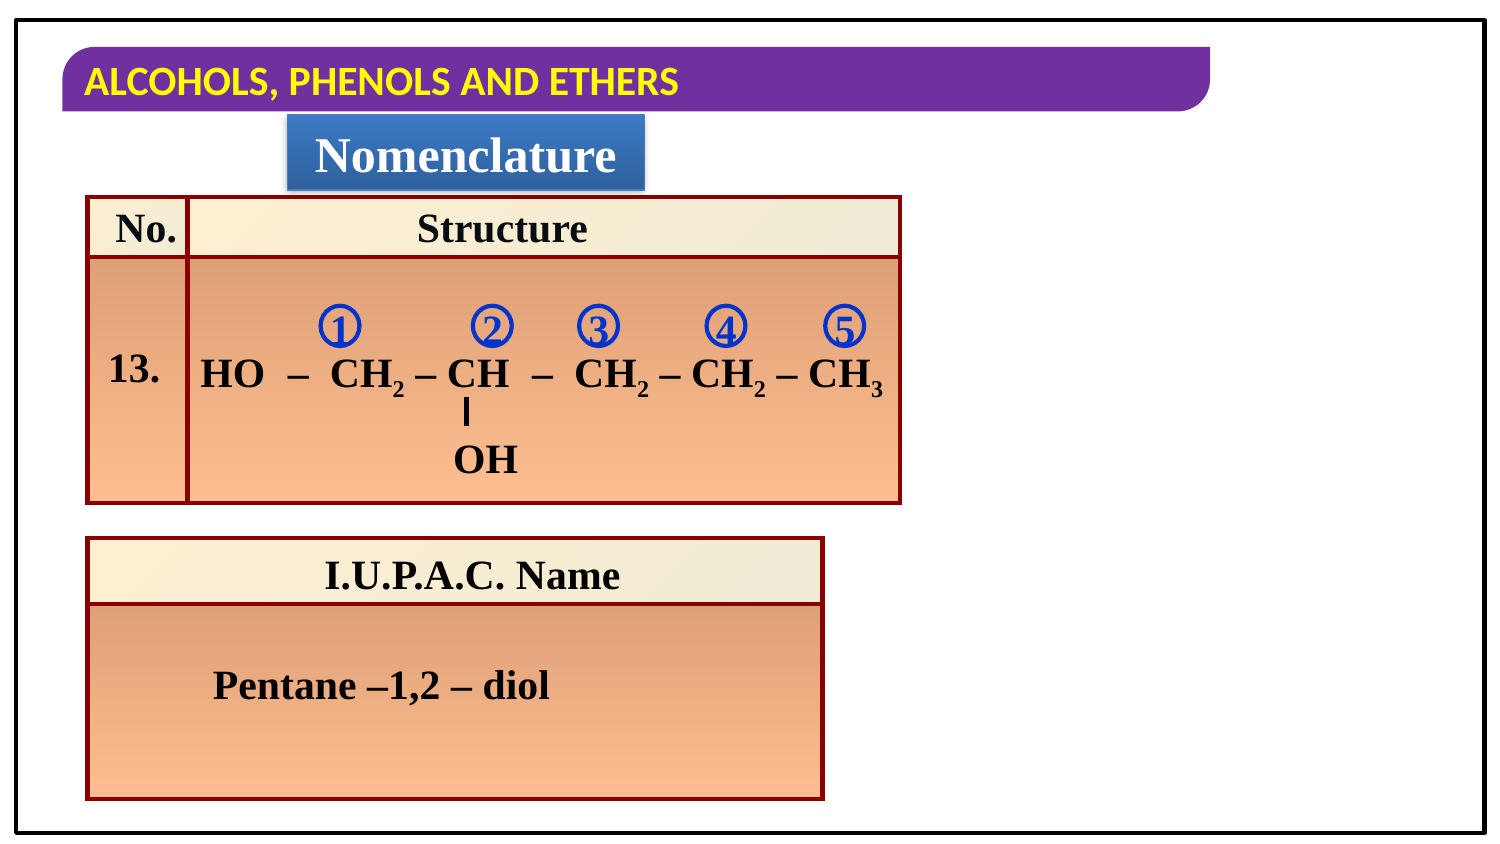

Nomenclature
No.
Structure
|  |  |
| --- | --- |
|  |  |
1

2

3

4

5

13.
HO   –  CH2 – CH   –  CH2 – CH2 – CH3
OH
|  |
| --- |
|  |
I.U.P.A.C. Name
Pentane –1,2 – diol